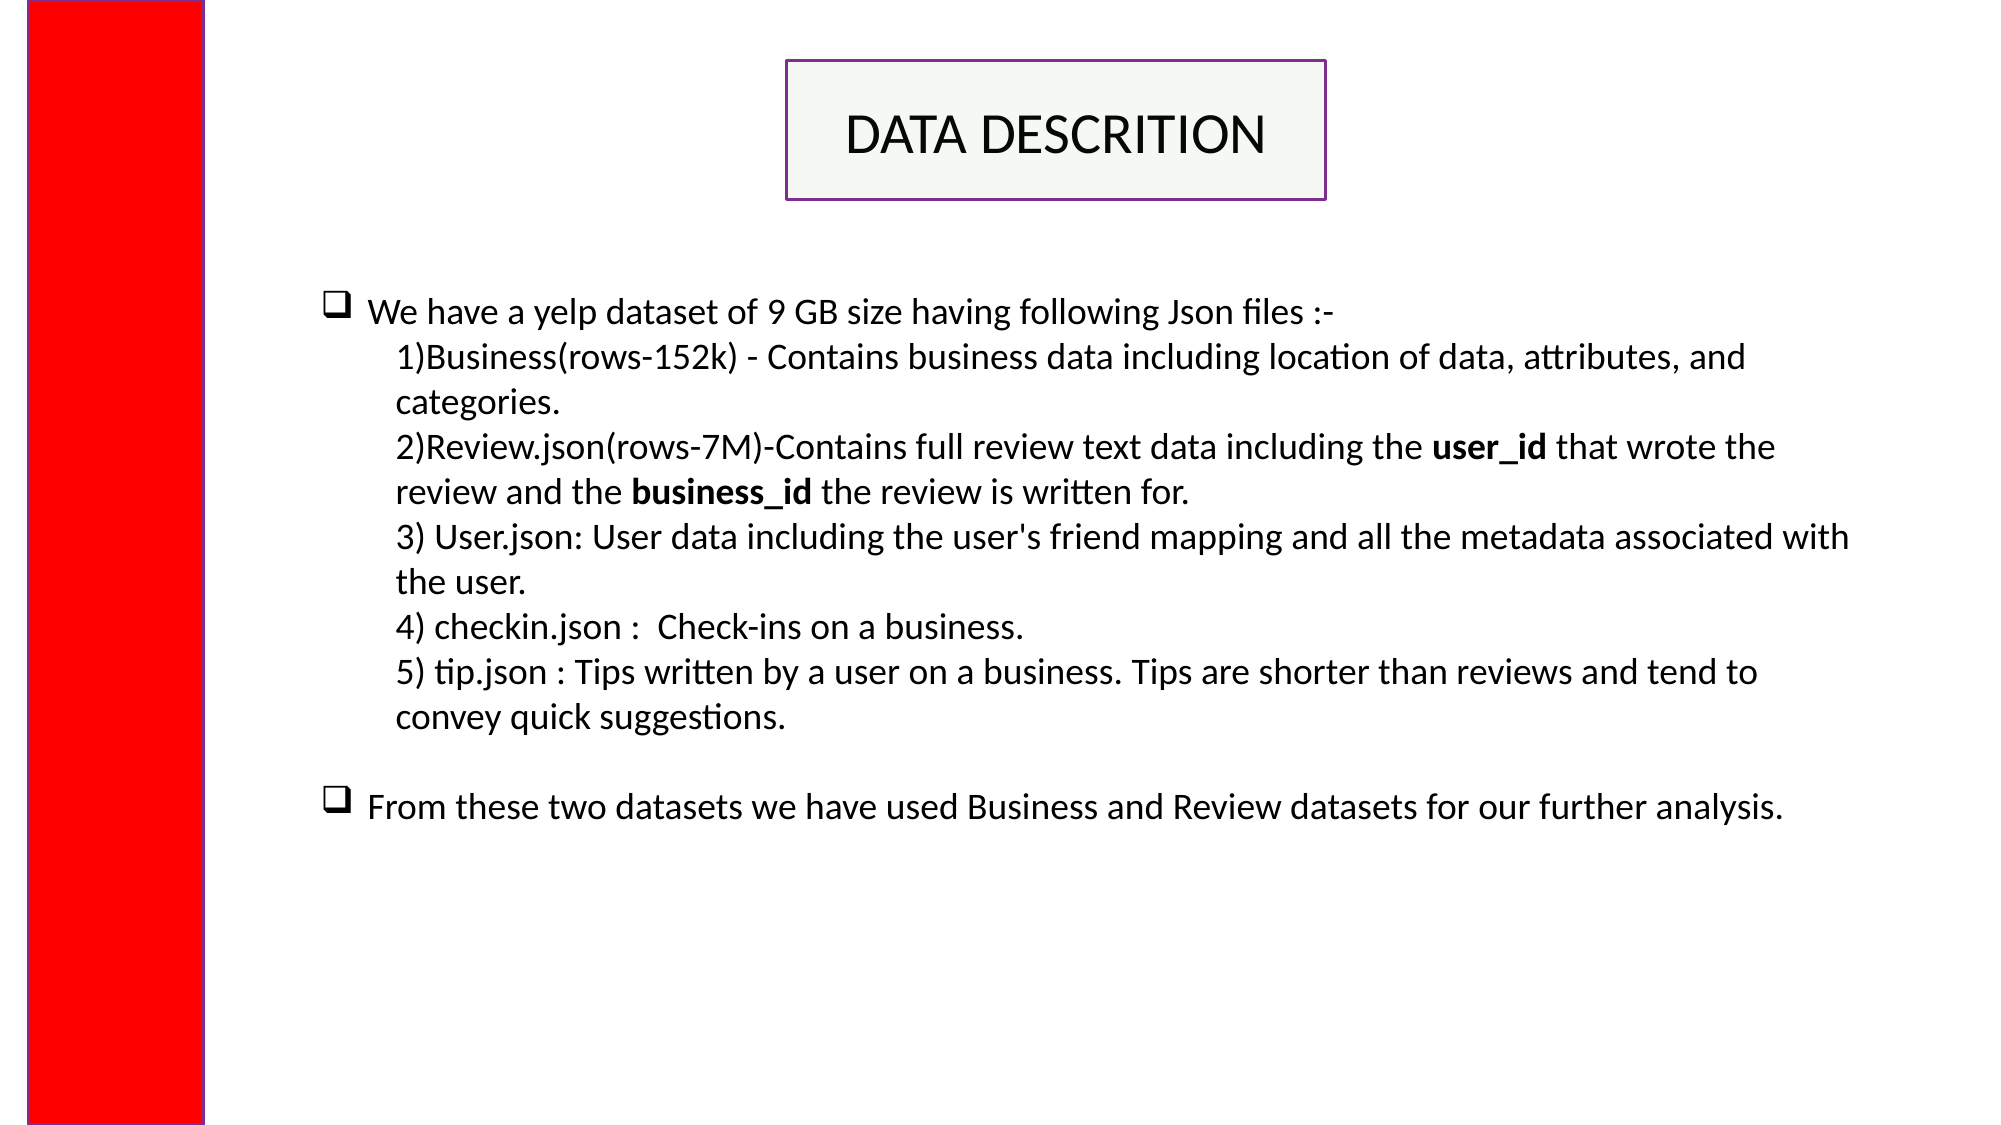

DATA DESCRITION
We have a yelp dataset of 9 GB size having following Json files :-
1)Business(rows-152k) - Contains business data including location of data, attributes, and categories.
2)Review.json(rows-7M)-Contains full review text data including the user_id that wrote the review and the business_id the review is written for.
3) User.json: User data including the user's friend mapping and all the metadata associated with the user.
4) checkin.json :  Check-ins on a business.
5) tip.json : Tips written by a user on a business. Tips are shorter than reviews and tend to convey quick suggestions.

From these two datasets we have used Business and Review datasets for our further analysis.